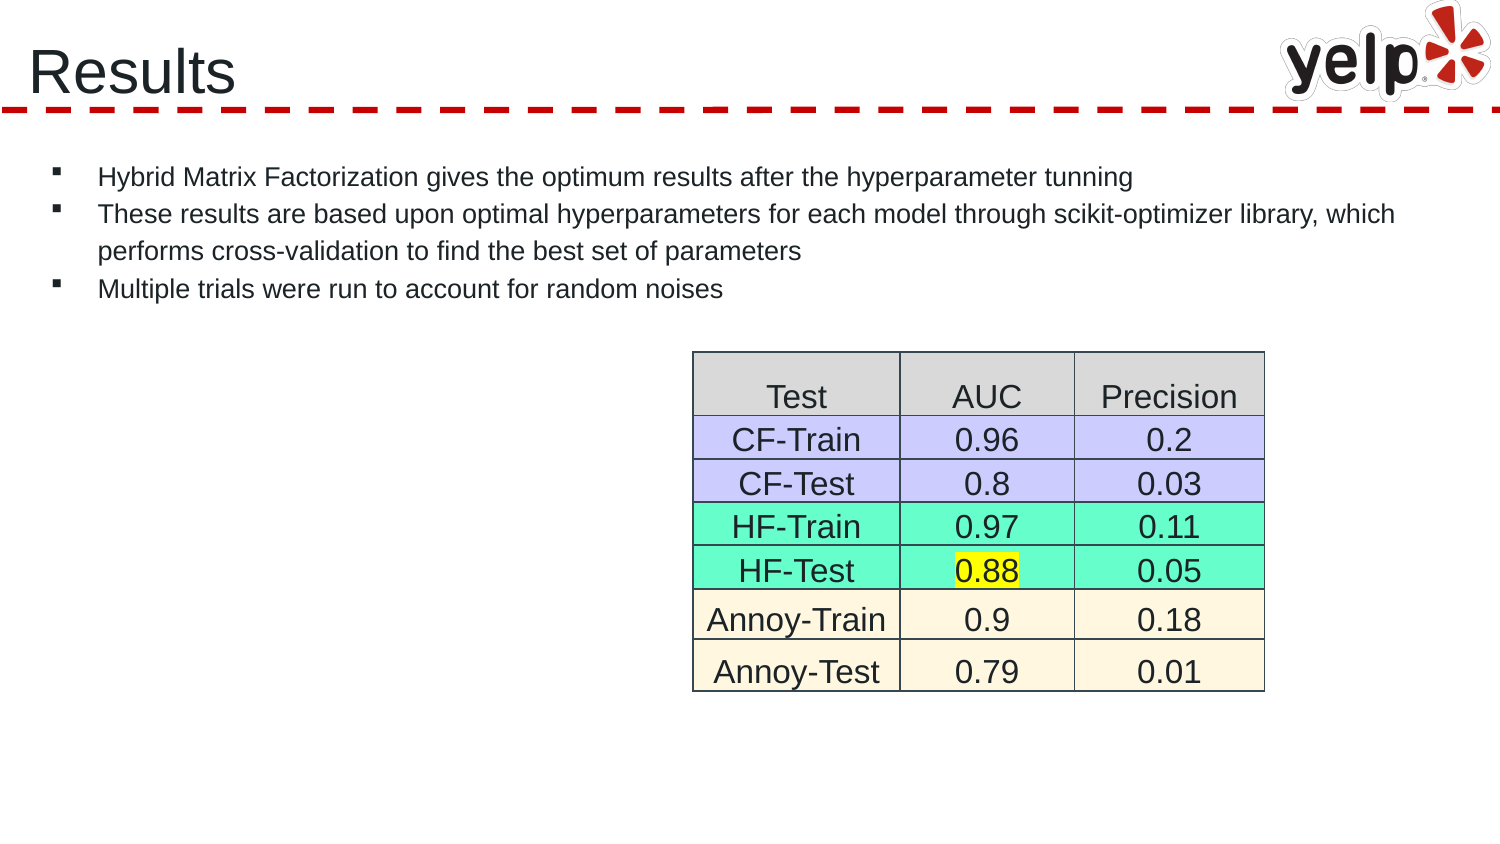

# Results
Hybrid Matrix Factorization gives the optimum results after the hyperparameter tunning
These results are based upon optimal hyperparameters for each model through scikit-optimizer library, which performs cross-validation to find the best set of parameters
Multiple trials were run to account for random noises

| Test | AUC | Precision |
| --- | --- | --- |
| CF-Train | 0.96 | 0.2 |
| CF-Test | 0.8 | 0.03 |
| HF-Train | 0.97 | 0.11 |
| HF-Test | 0.88 | 0.05 |
| Annoy-Train | 0.9 | 0.18 |
| Annoy-Test | 0.79 | 0.01 |